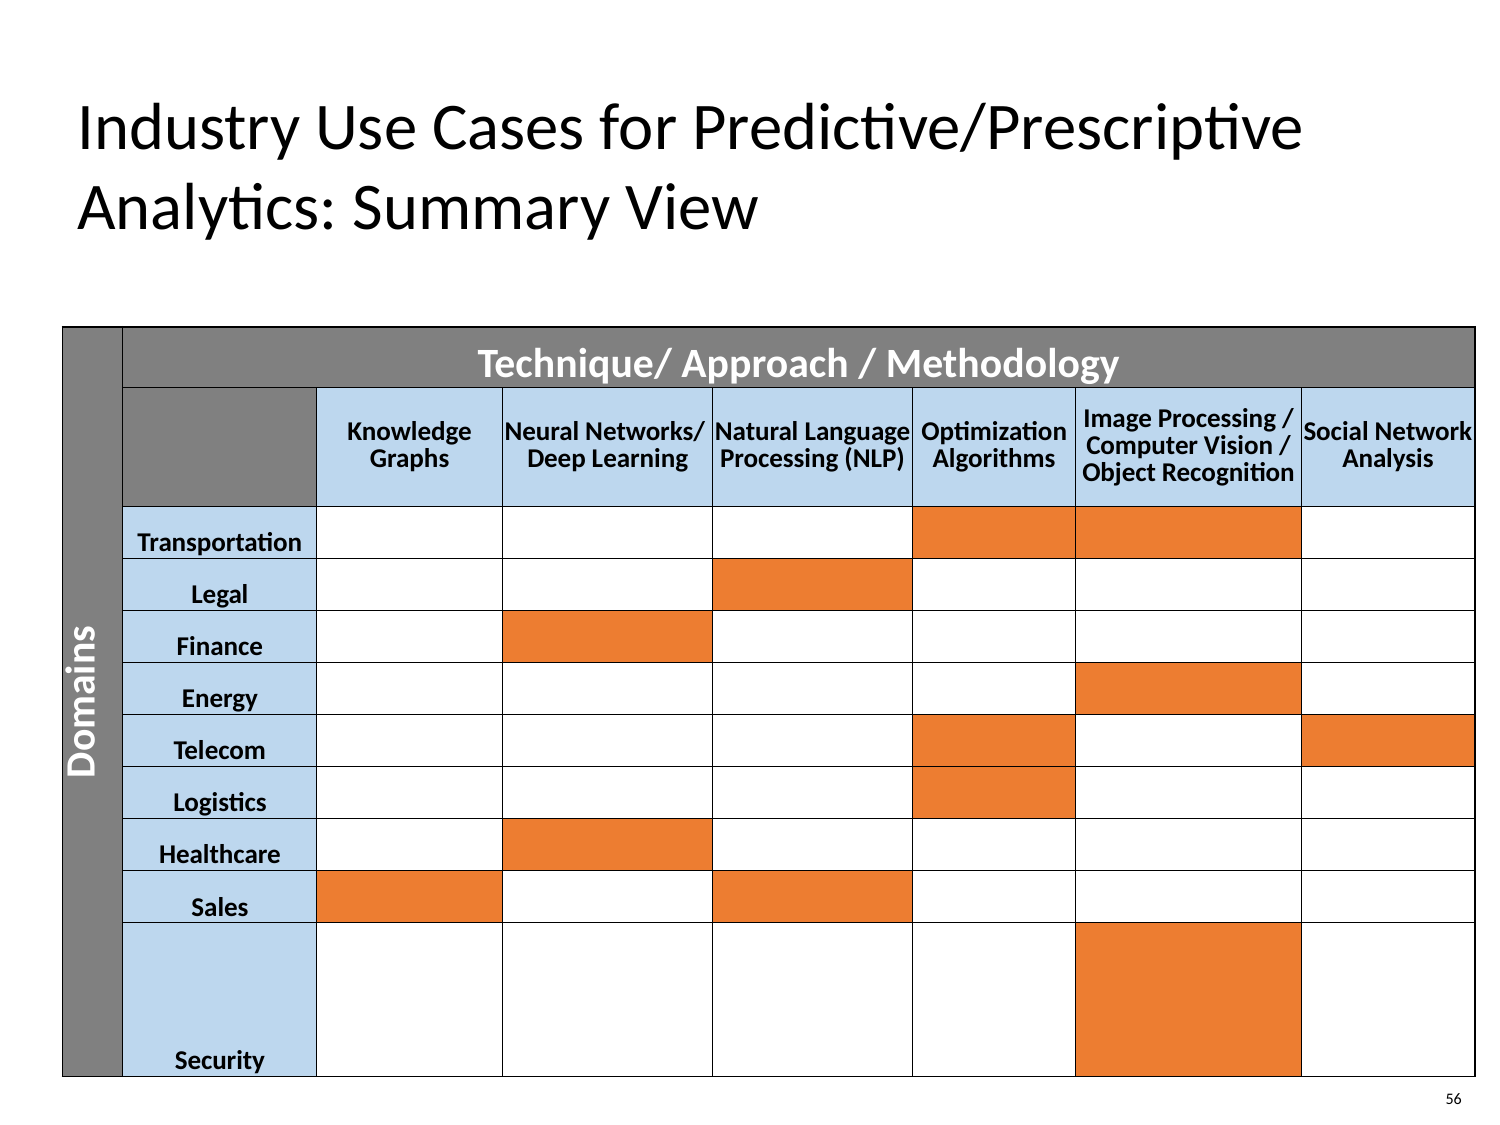

Industry Use Cases for Predictive/Prescriptive Analytics: Summary View
| Domains | Technique/ Approach / Methodology |  |  |  |  |  |  |
| --- | --- | --- | --- | --- | --- | --- | --- |
|  |  | Knowledge Graphs | Neural Networks/ Deep Learning | Natural Language Processing (NLP) | Optimization Algorithms | Image Processing / Computer Vision / Object Recognition | Social Network Analysis |
|  | Transportation |  |  |  |  |  |  |
|  | Legal |  |  |  |  |  |  |
|  | Finance |  |  |  |  |  |  |
|  | Energy |  |  |  |  |  |  |
|  | Telecom |  |  |  |  |  |  |
|  | Logistics |  |  |  |  |  |  |
|  | Healthcare |  |  |  |  |  |  |
|  | Sales |  |  |  |  |  |  |
|  | Security |  |  |  |  |  |  |